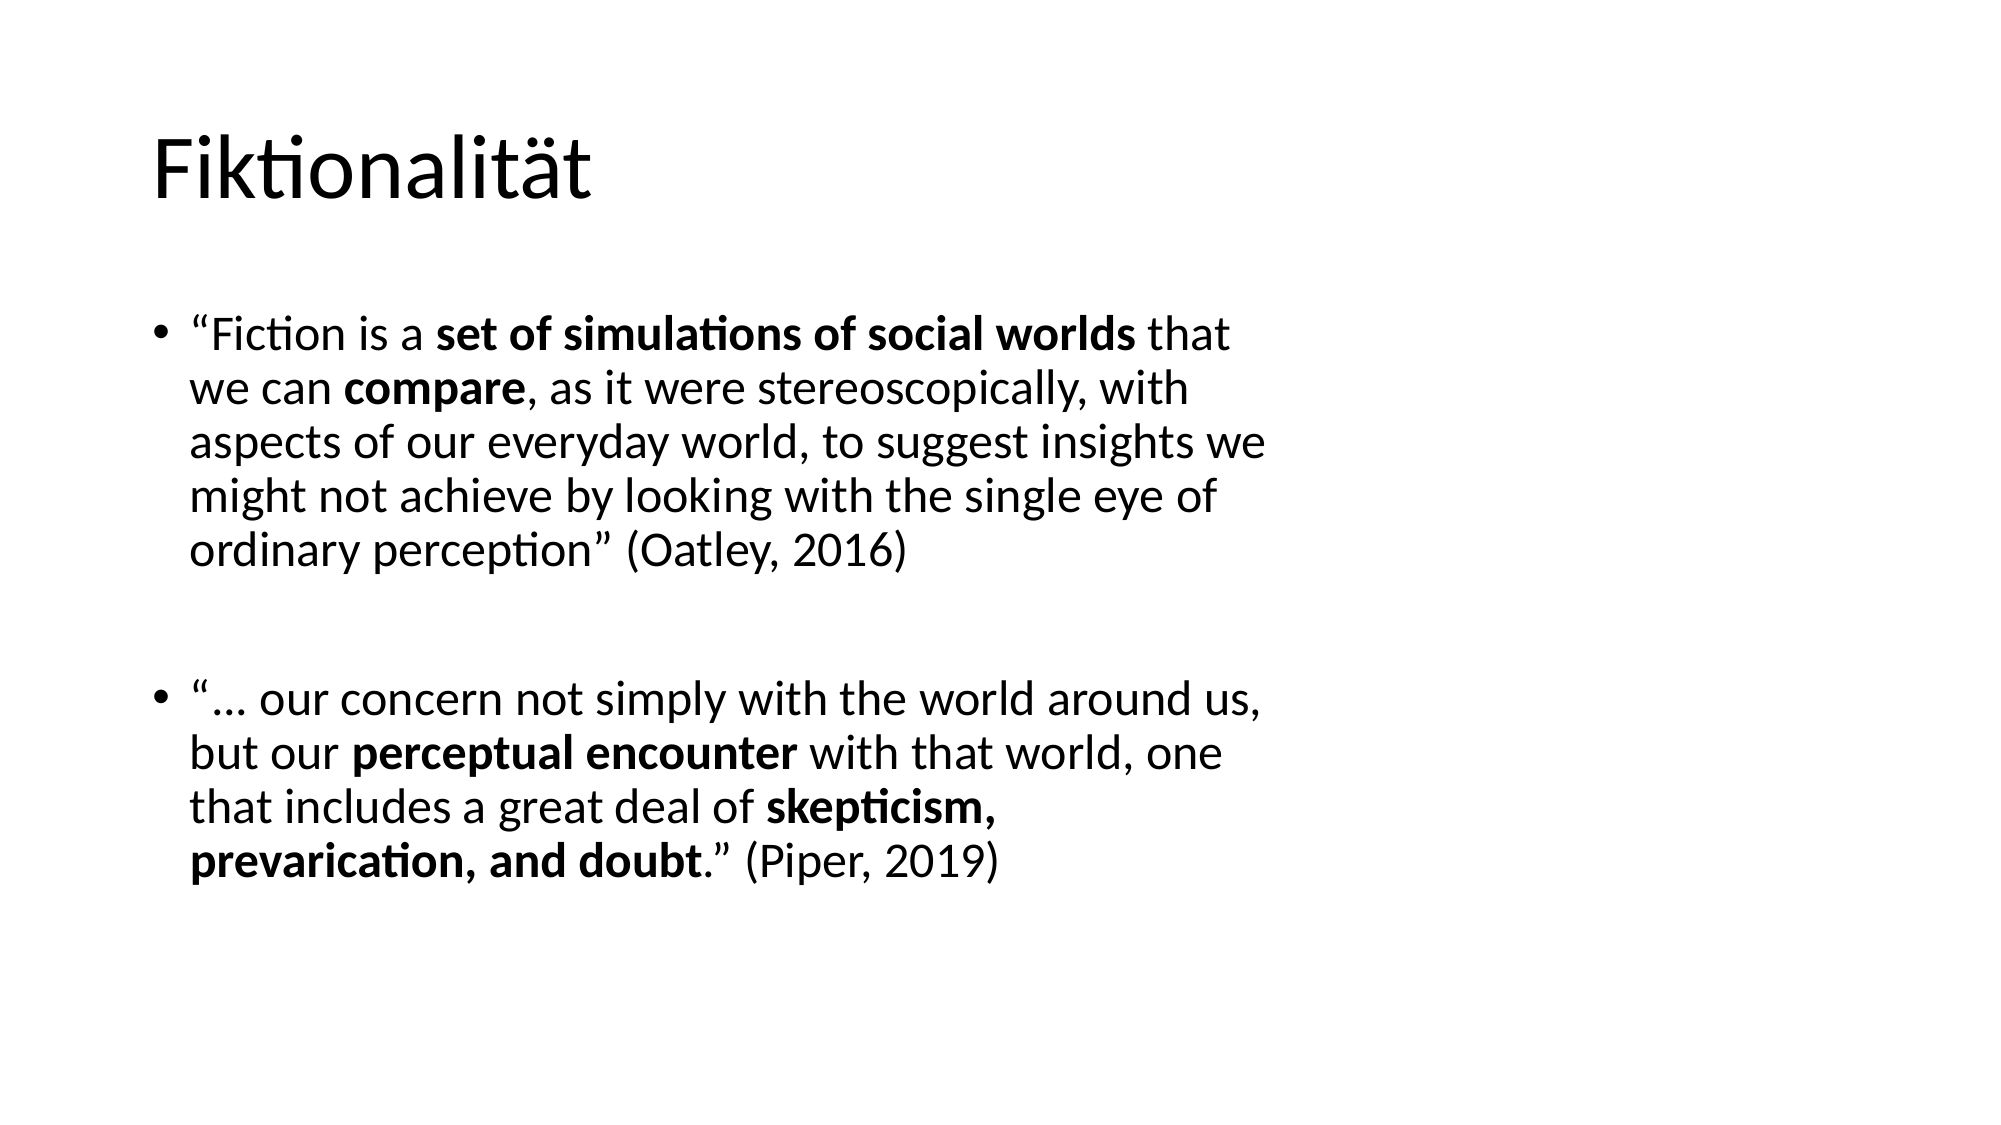

# Fiktionalität
“Fiction is a set of simulations of social worlds that we can compare, as it were stereoscopically, with aspects of our everyday world, to suggest insights we might not achieve by looking with the single eye of ordinary perception” (Oatley, 2016)

“... our concern not simply with the world around us, but our perceptual encounter with that world, one that includes a great deal of skepticism, prevarication, and doubt.” (Piper, 2019)